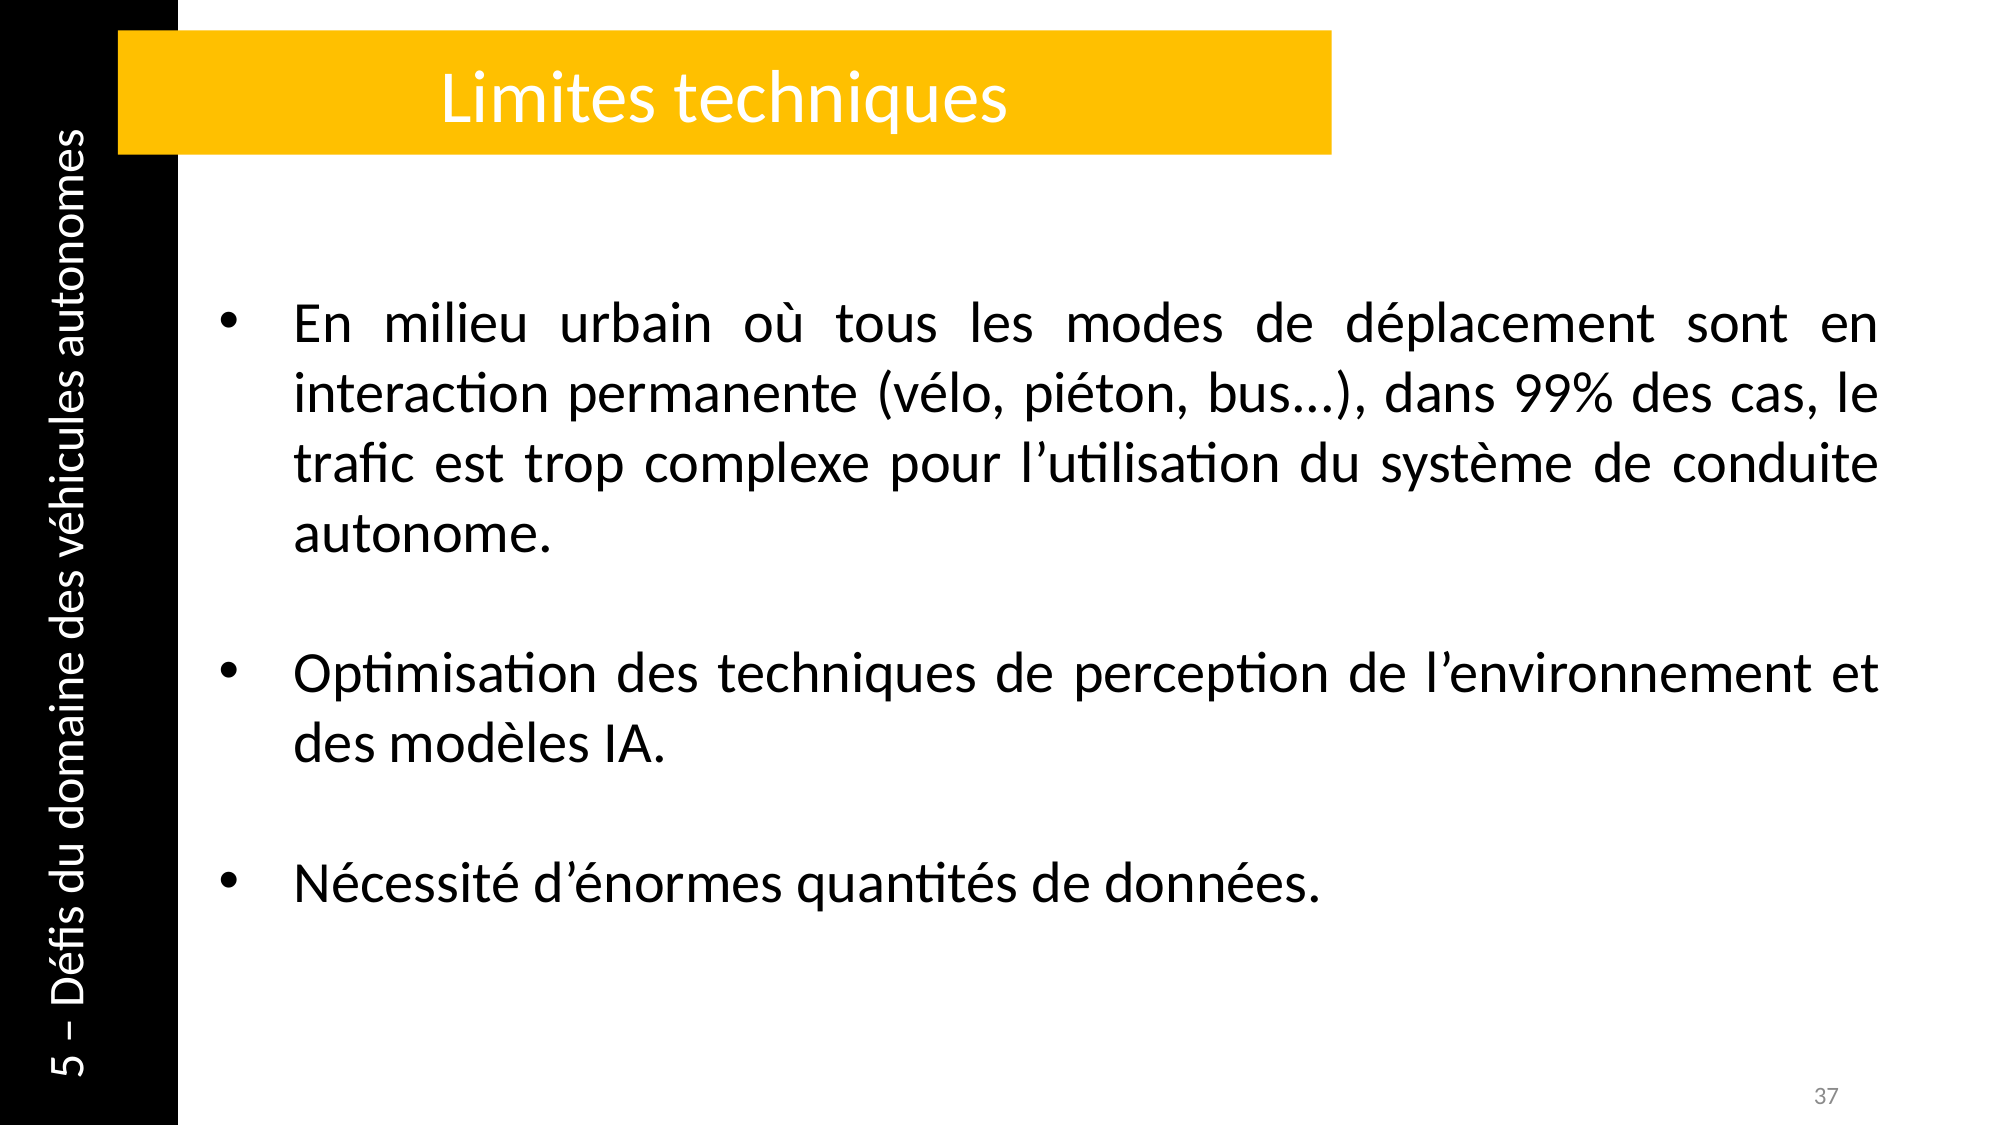

Limites techniques
En milieu urbain où tous les modes de déplacement sont en interaction permanente (vélo, piéton, bus...), dans 99% des cas, le trafic est trop complexe pour l’utilisation du système de conduite autonome.

Optimisation des techniques de perception de l’environnement et des modèles IA.

Nécessité d’énormes quantités de données.
5 – Défis du domaine des véhicules autonomes
37